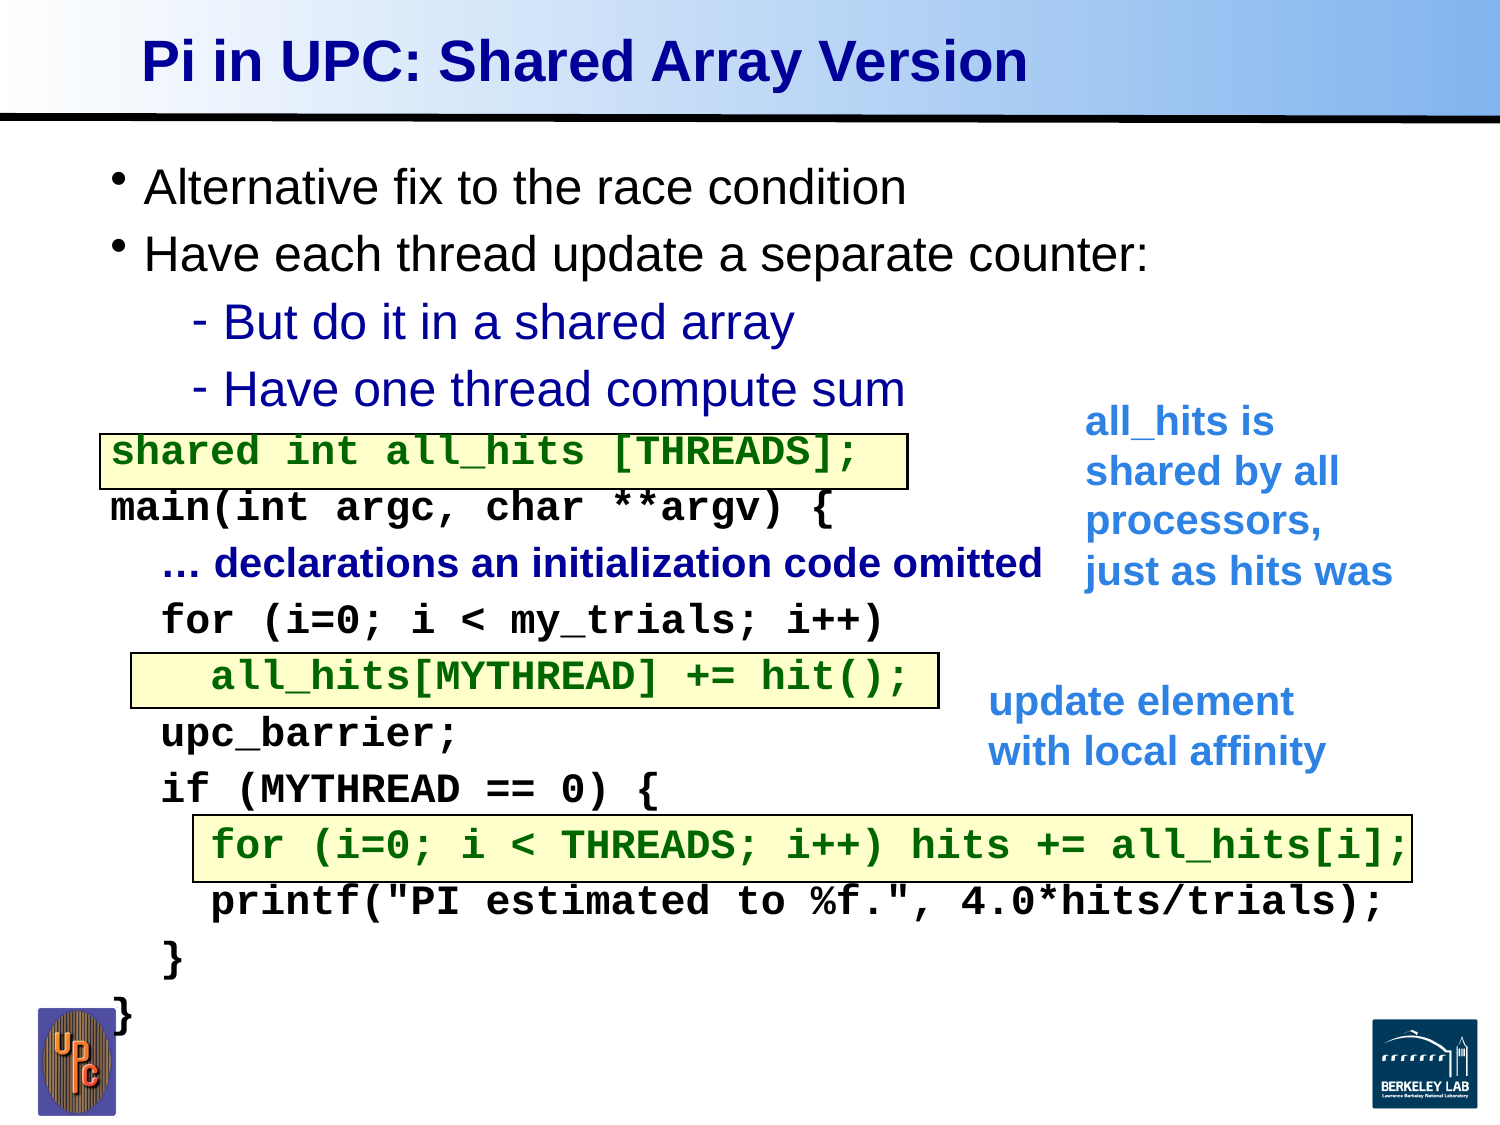

# Pi in UPC: Shared Array Version
Alternative fix to the race condition
Have each thread update a separate counter:
But do it in a shared array
Have one thread compute sum
shared int all_hits [THREADS];
main(int argc, char **argv) {
  … declarations an initialization code omitted
  for (i=0; i < my_trials; i++)
    all_hits[MYTHREAD] += hit();
  upc_barrier;
  if (MYTHREAD == 0) {
    for (i=0; i < THREADS; i++) hits += all_hits[i];
    printf("PI estimated to %f.", 4.0*hits/trials);
  }
}
all_hits is shared by all processors, just as hits was

update element with local affinity